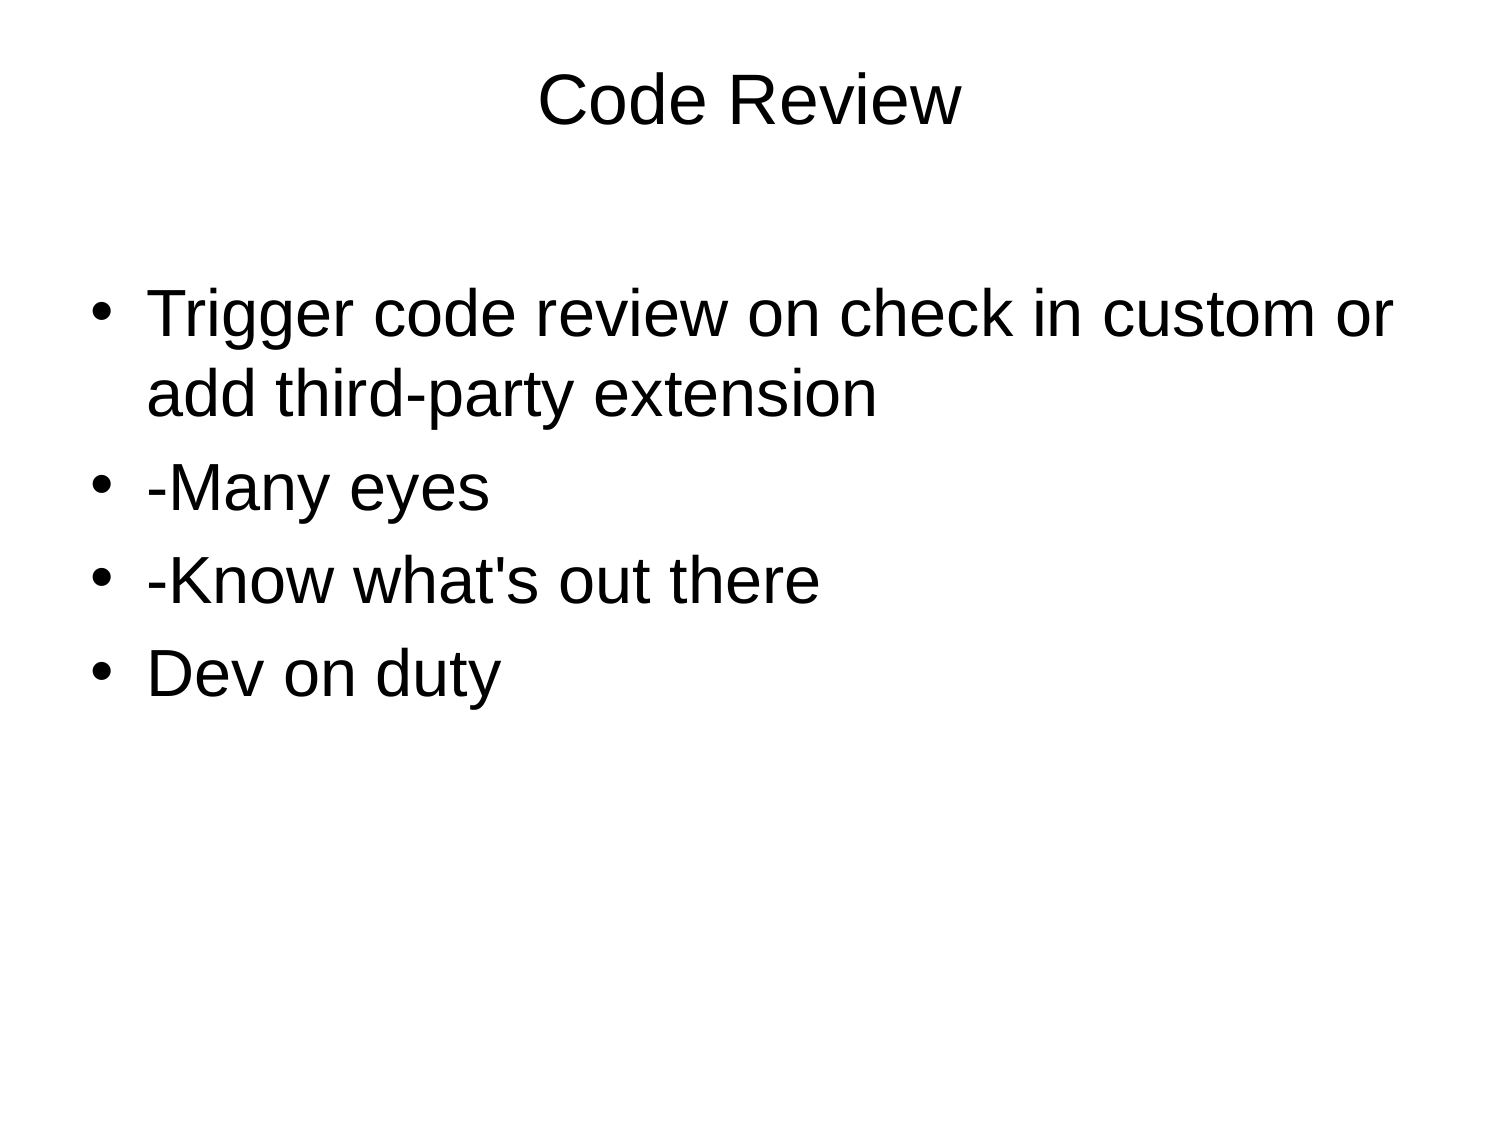

# Code Review
Trigger code review on check in custom or add third-party extension
-Many eyes
-Know what's out there
Dev on duty